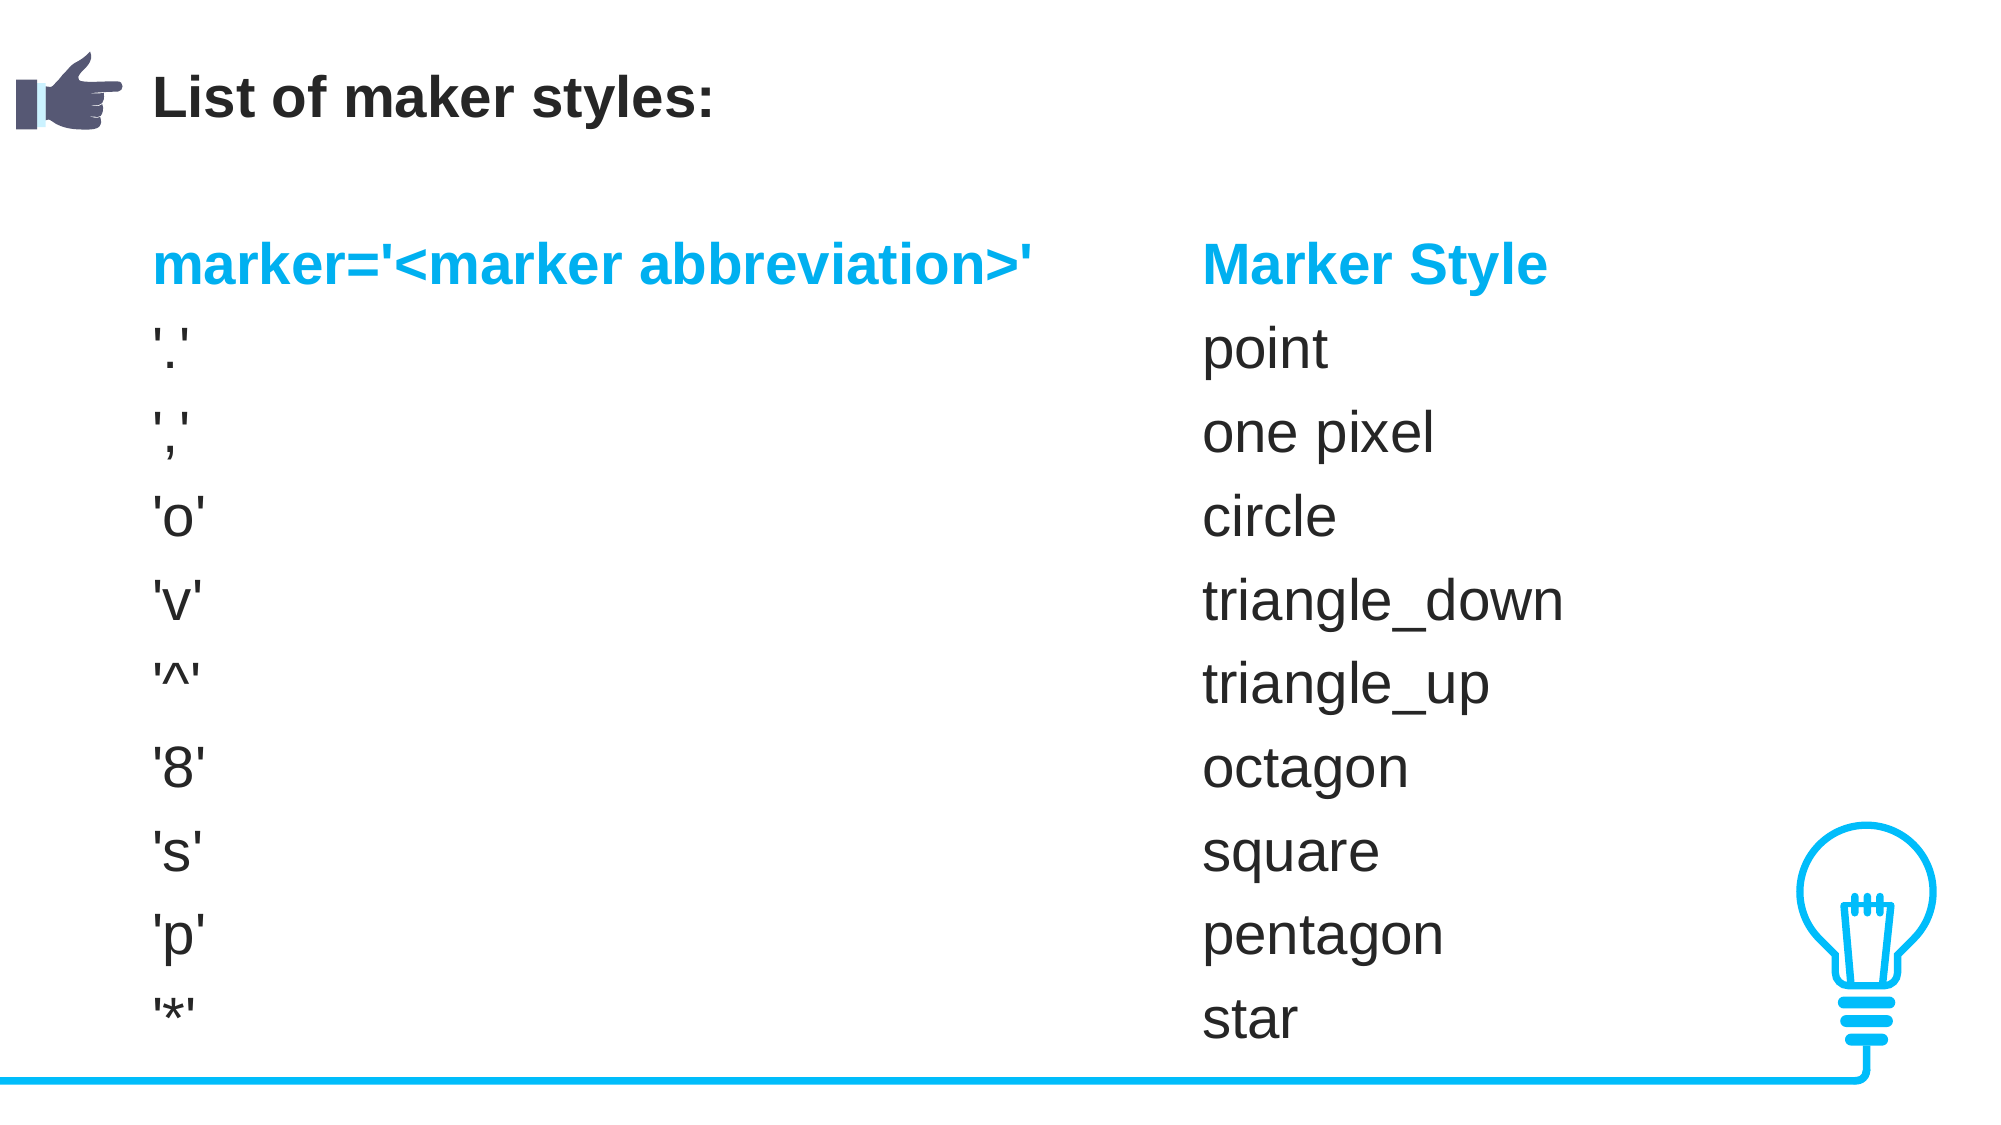

List of maker styles:

marker='<marker abbreviation>'		Marker Style
'.'							point
','							one pixel
'o'							circle
'v'							triangle_down
'^'							triangle_up
'8'							octagon
's'							square
'p'							pentagon
'*'							star